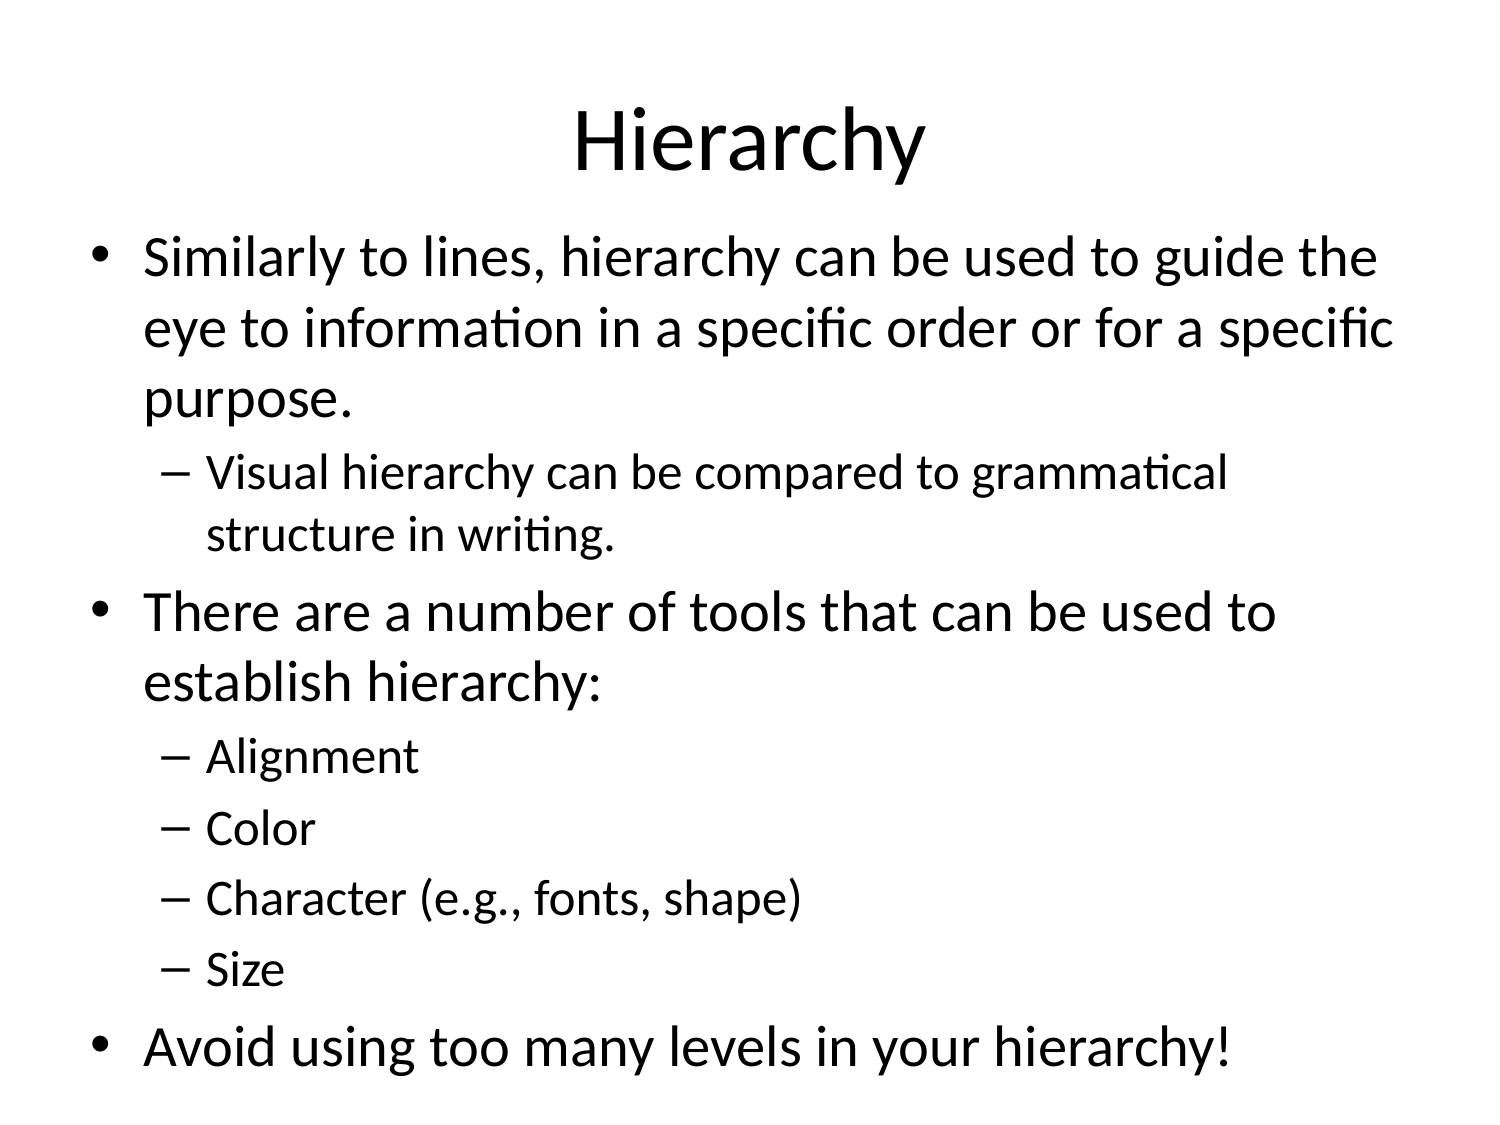

# Hierarchy
Similarly to lines, hierarchy can be used to guide the eye to information in a specific order or for a specific purpose.
Visual hierarchy can be compared to grammatical structure in writing.
There are a number of tools that can be used to establish hierarchy:
Alignment
Color
Character (e.g., fonts, shape)
Size
Avoid using too many levels in your hierarchy!